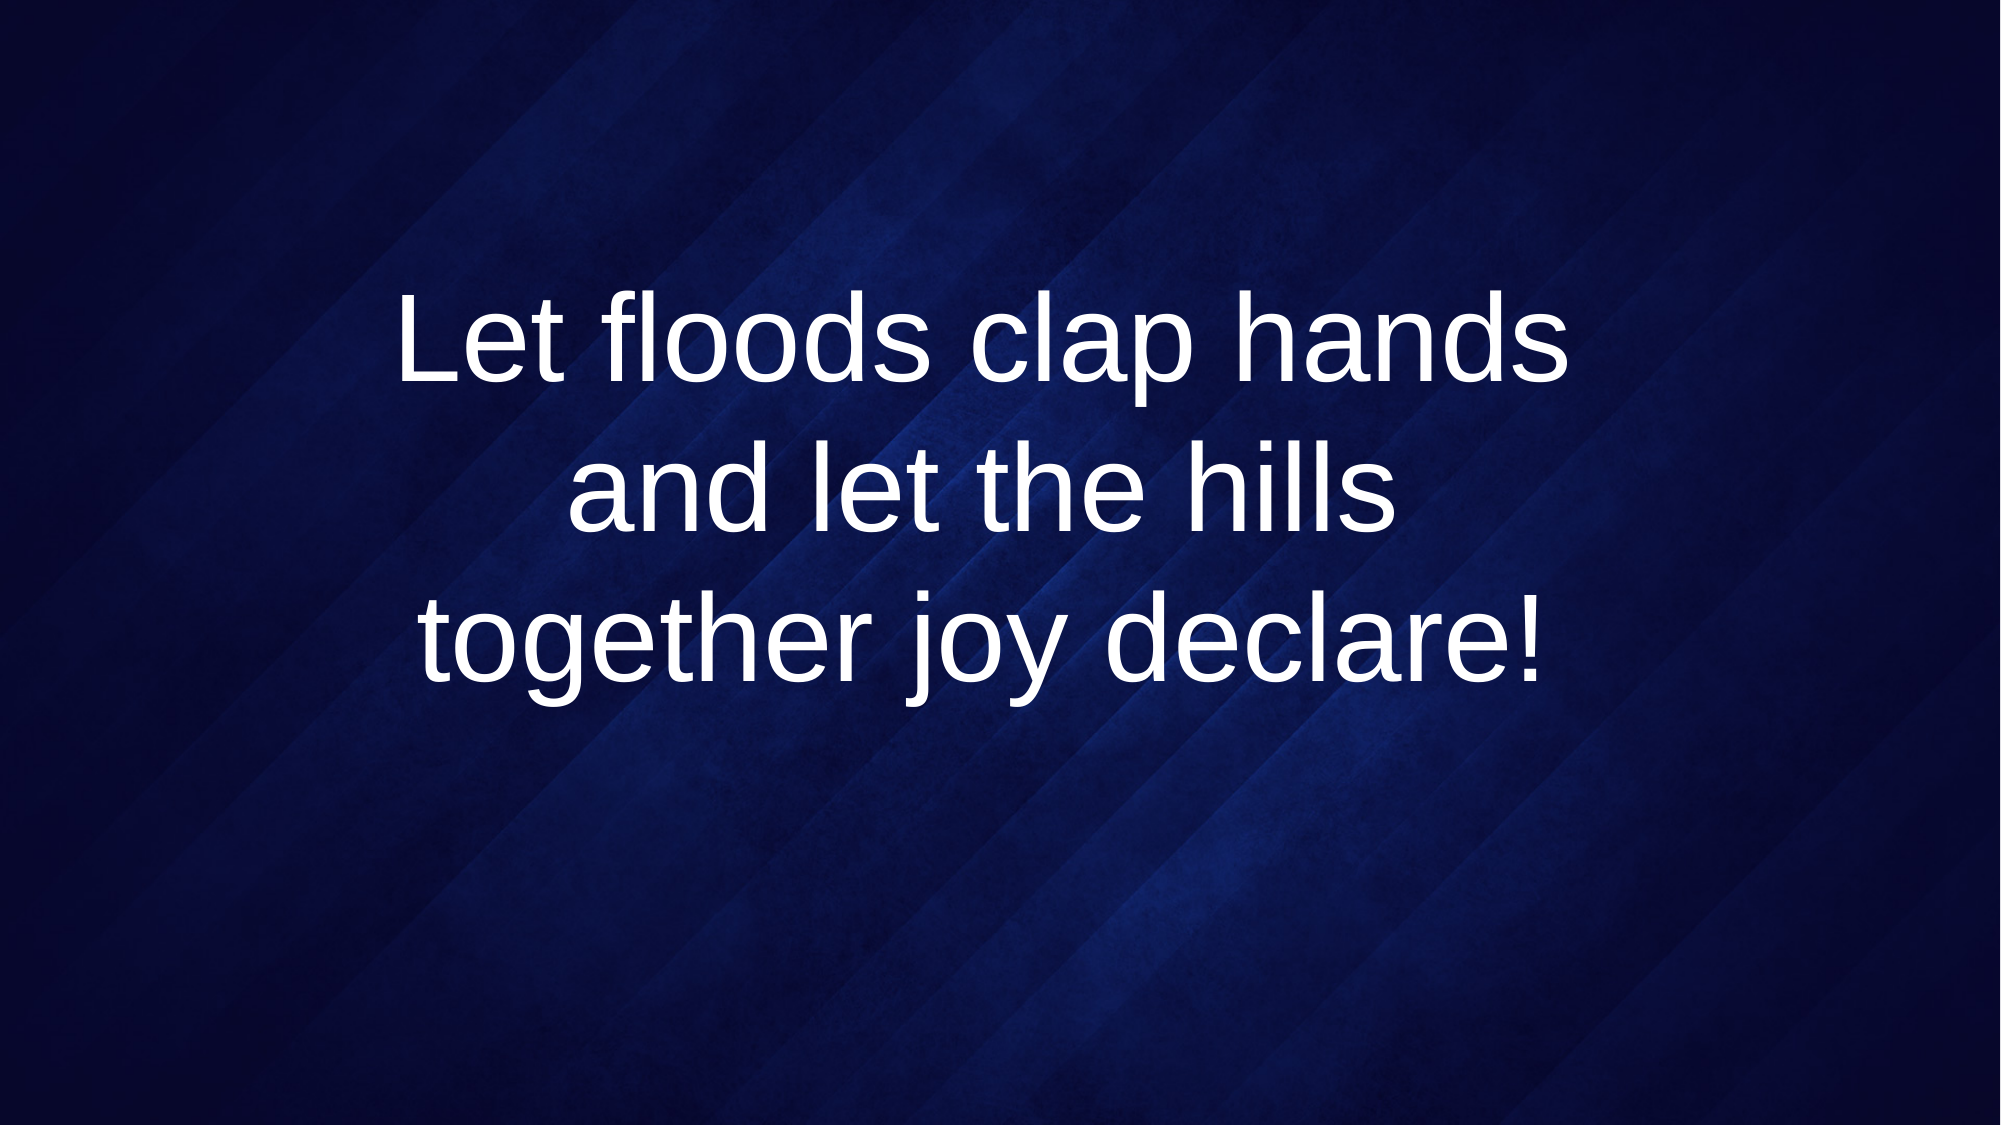

# Let floods clap hands and let the hills together joy declare!